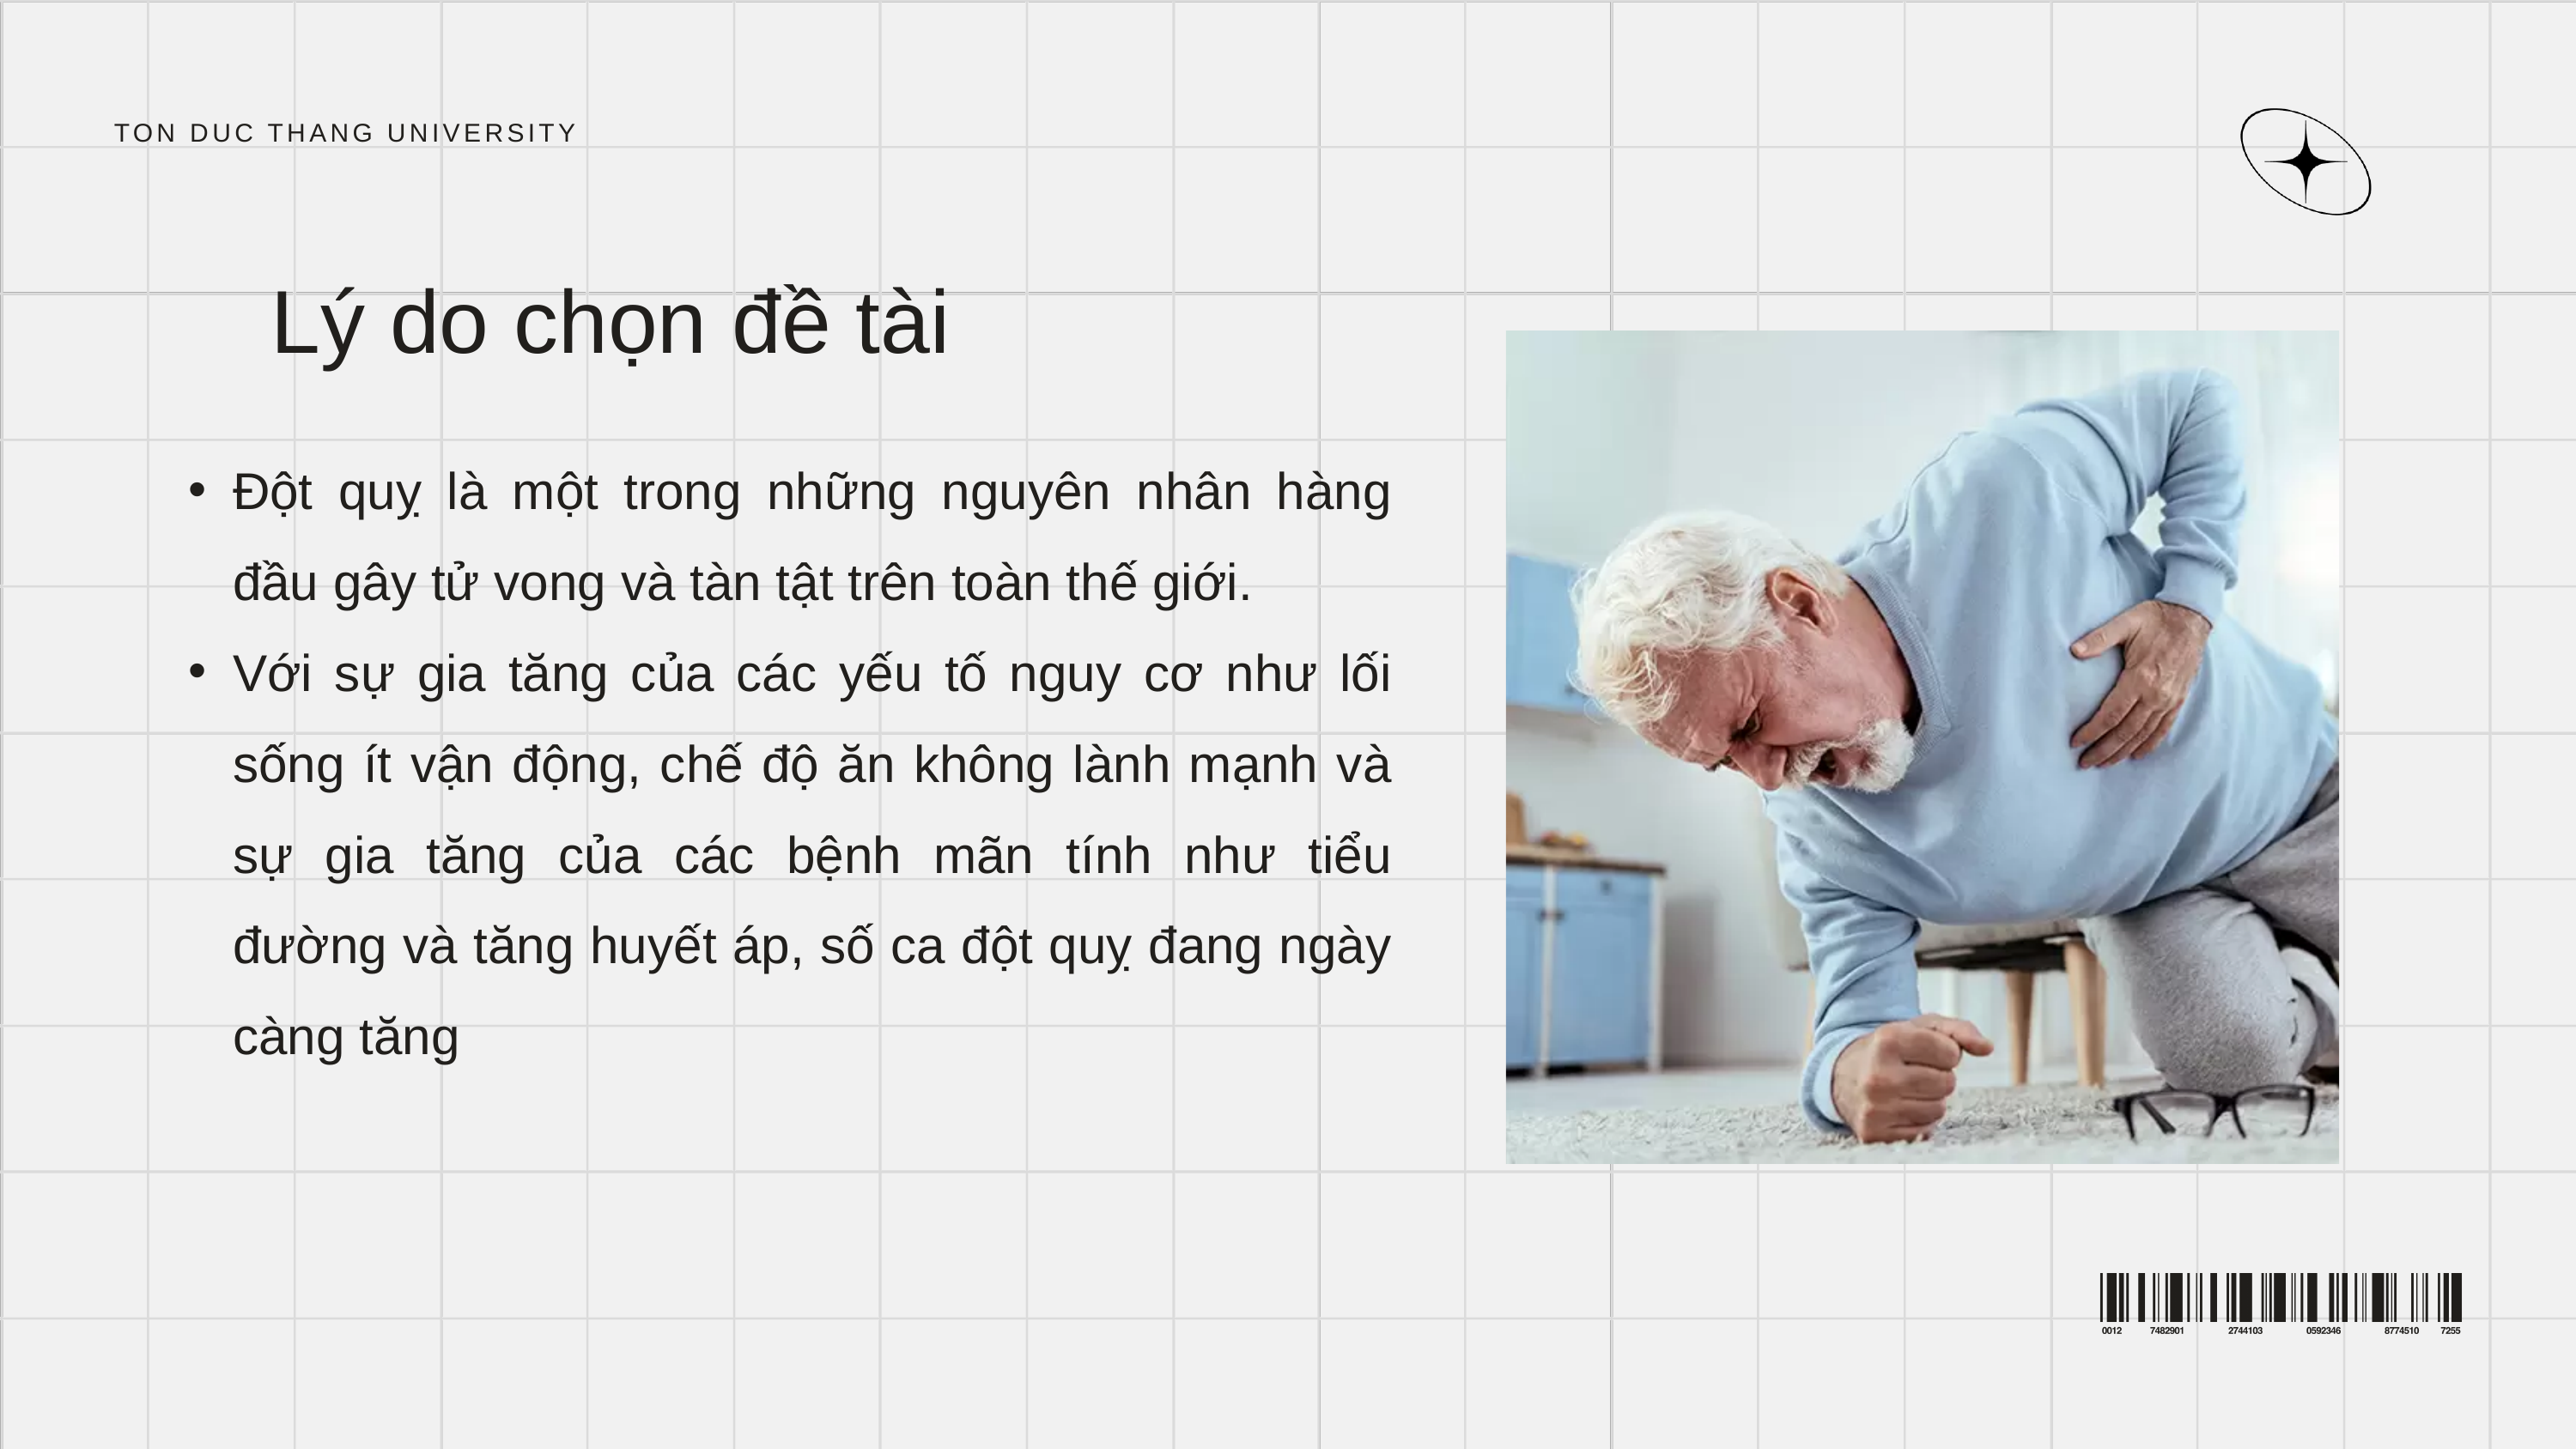

TON DUC THANG UNIVERSITY
Lý do chọn đề tài

Đột quỵ là một trong những nguyên nhân hàng đầu gây tử vong và tàn tật trên toàn thế giới.
Với sự gia tăng của các yếu tố nguy cơ như lối sống ít vận động, chế độ ăn không lành mạnh và sự gia tăng của các bệnh mãn tính như tiểu đường và tăng huyết áp, số ca đột quỵ đang ngày càng tăng